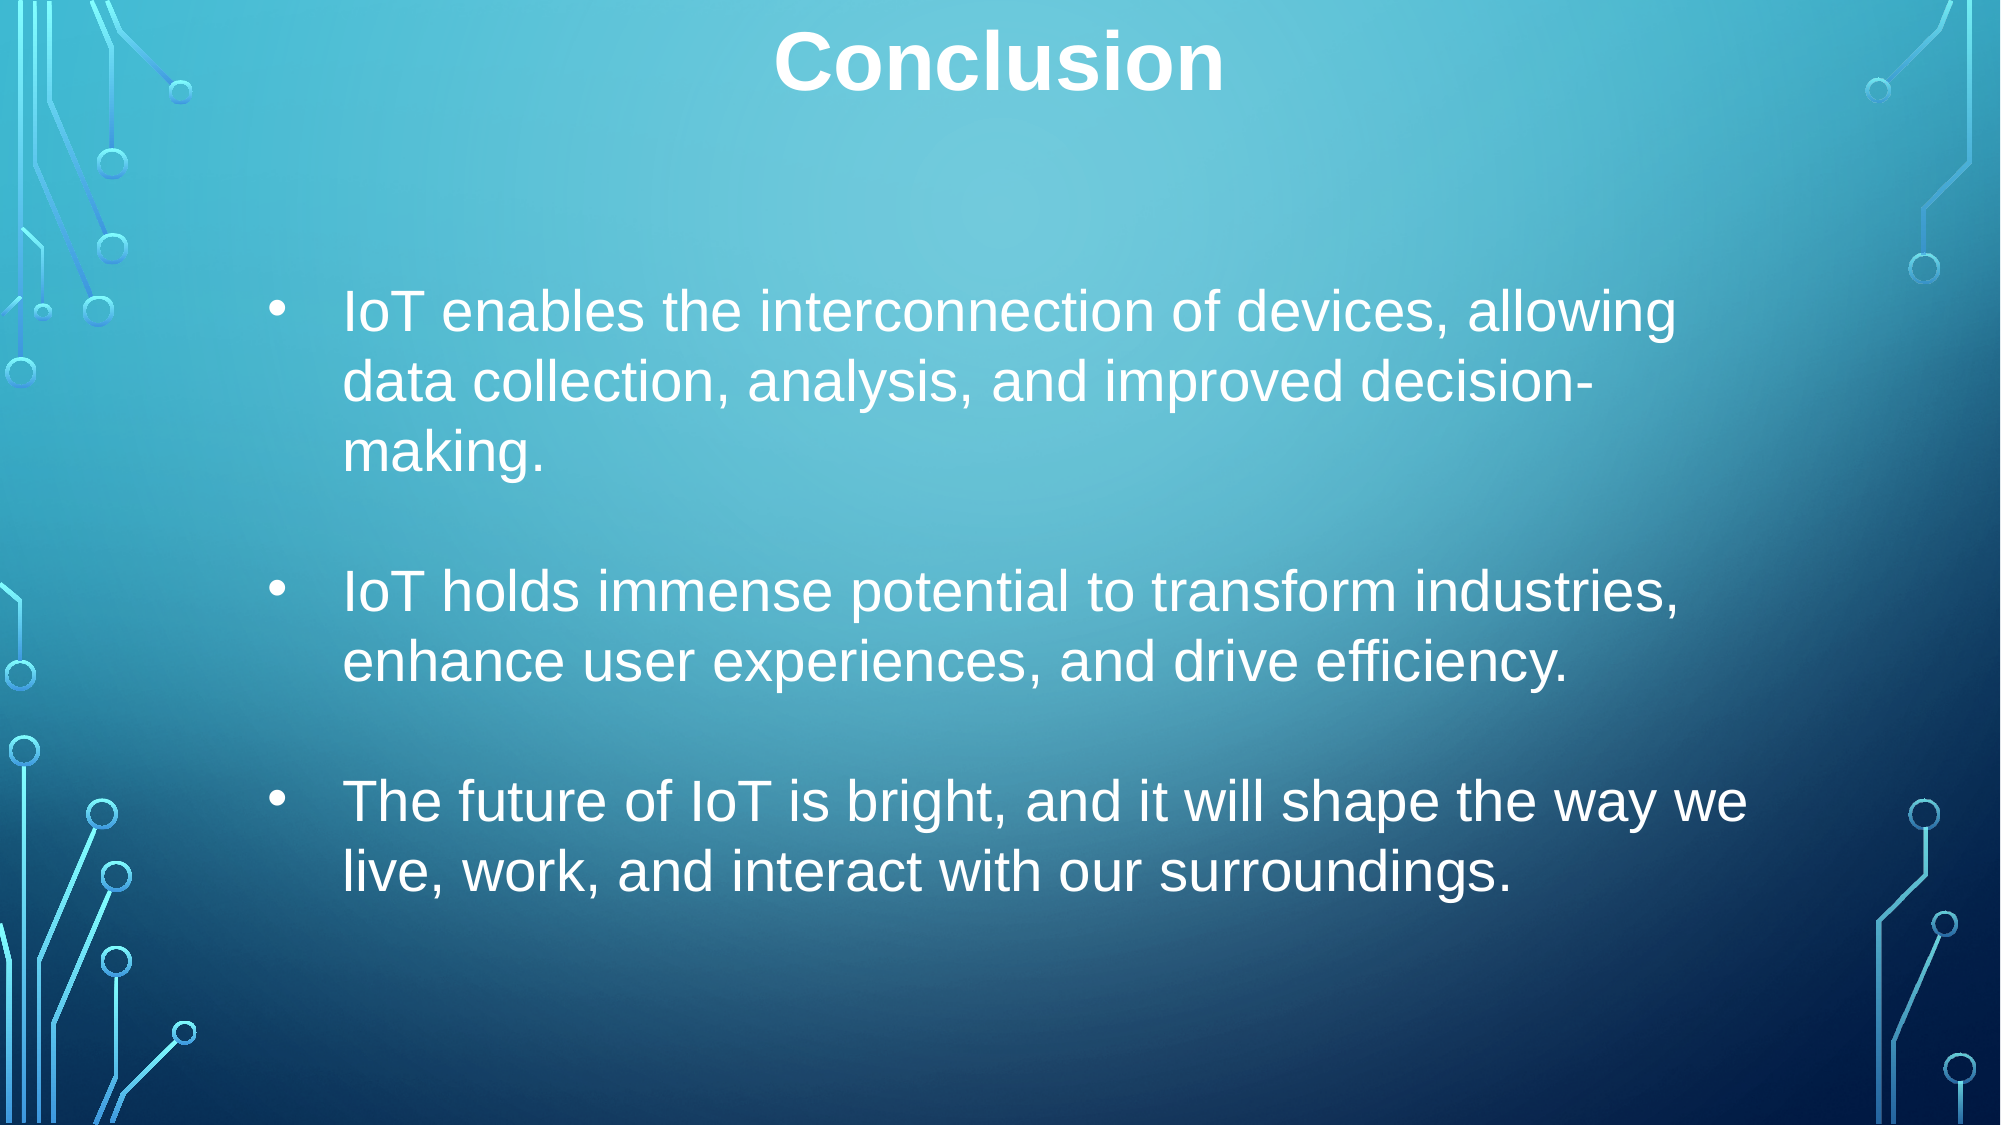

Conclusion
IoT enables the interconnection of devices, allowing data collection, analysis, and improved decision-making.

IoT holds immense potential to transform industries, enhance user experiences, and drive efficiency.

The future of IoT is bright, and it will shape the way we live, work, and interact with our surroundings.